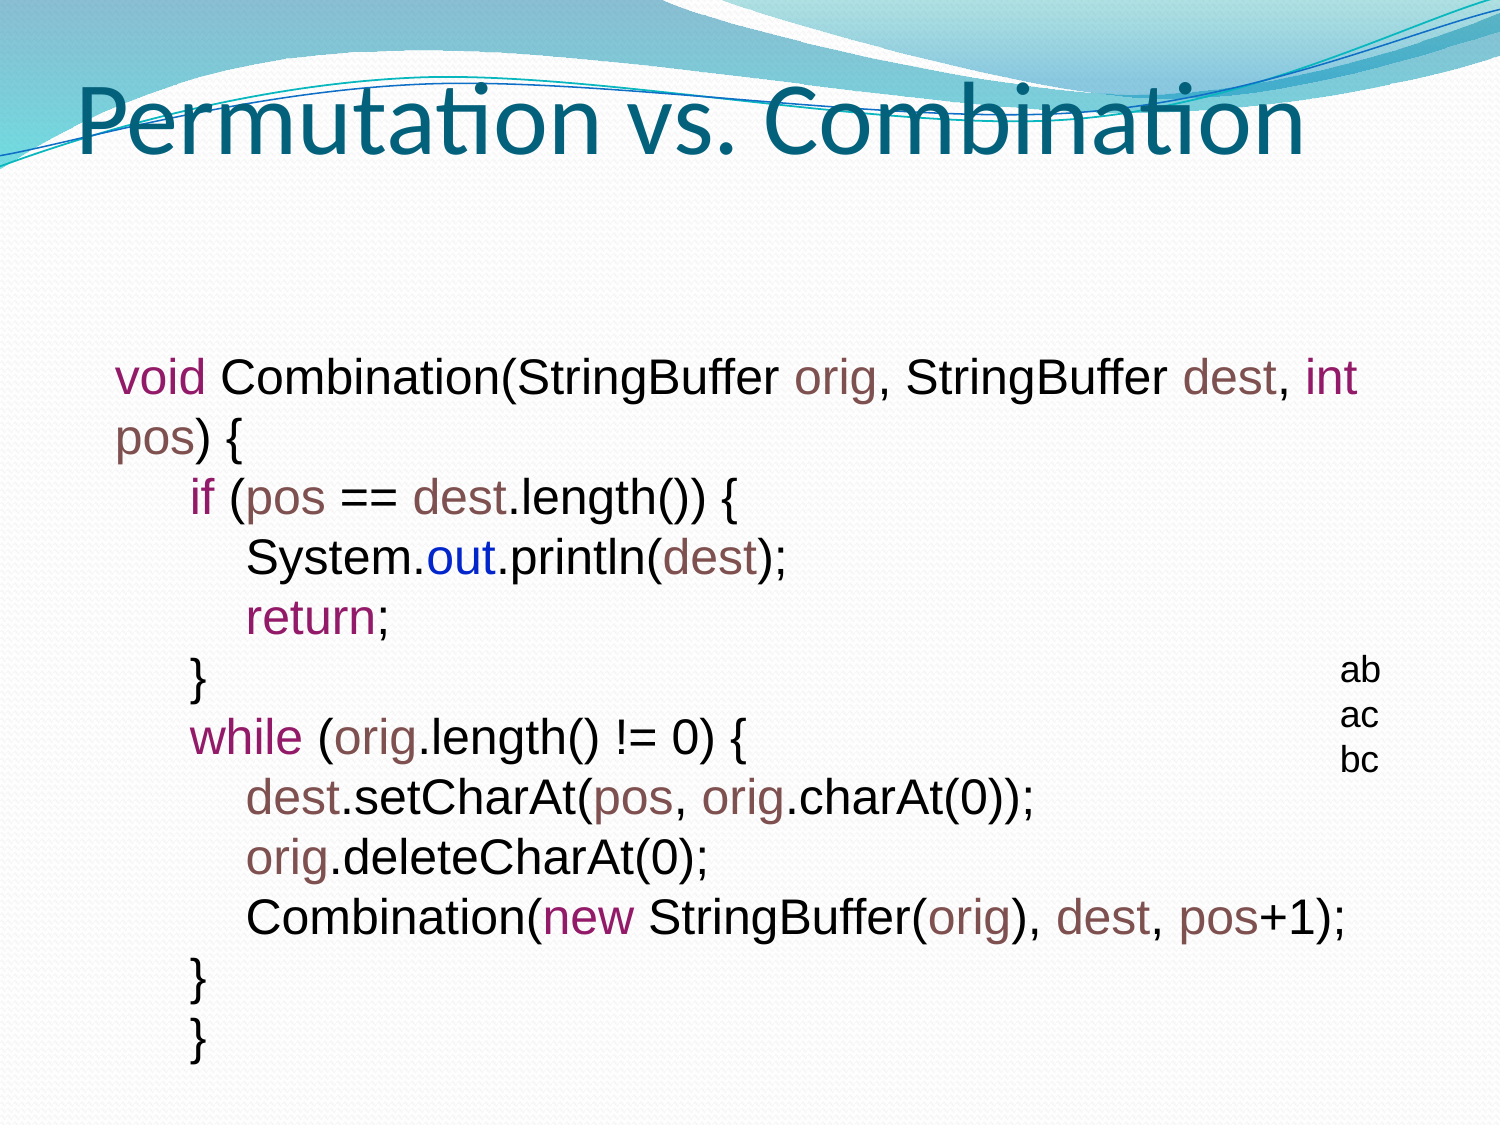

# Permutation vs. Combination
void Combination(StringBuffer orig, StringBuffer dest, int pos) {
if (pos == dest.length()) {
    System.out.println(dest);
    return;
}
while (orig.length() != 0) {
    dest.setCharAt(pos, orig.charAt(0));
    orig.deleteCharAt(0);
    Combination(new StringBuffer(orig), dest, pos+1);
}
}
ab
ac
bc